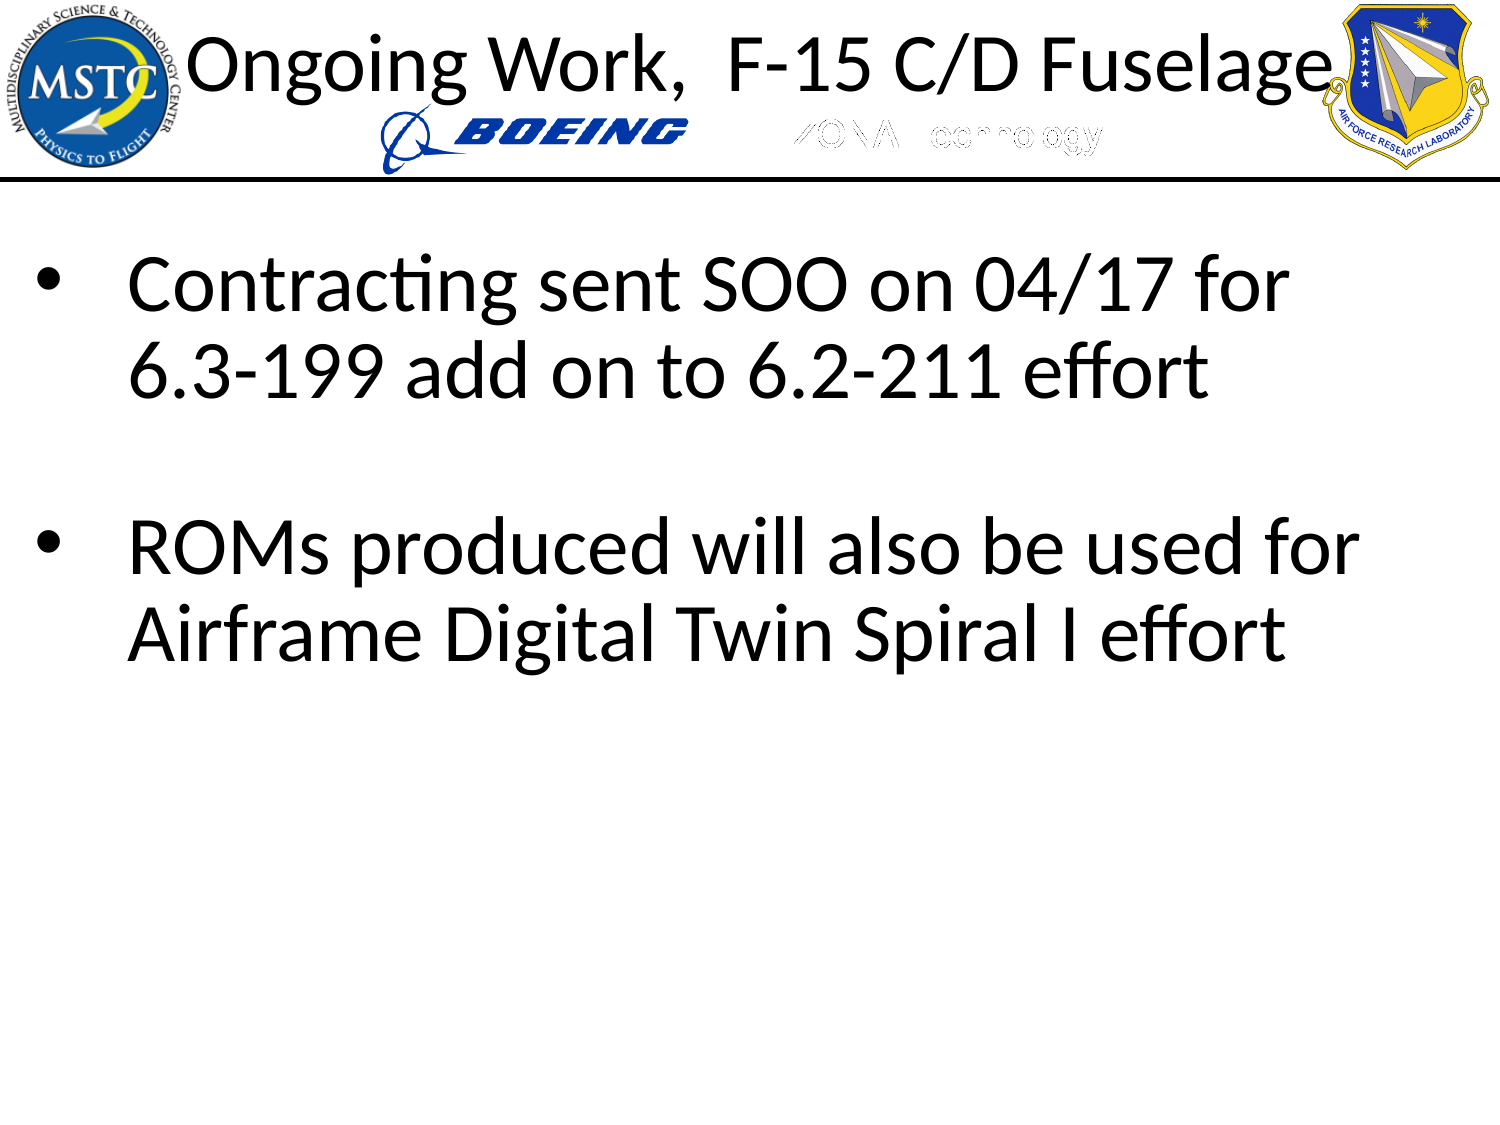

Ongoing Work,  F-15 C/D Fuselage
Contracting sent SOO on 04/17 for  6.3-199 add on to 6.2-211 effort

ROMs produced will also be used for Airframe Digital Twin Spiral I effort